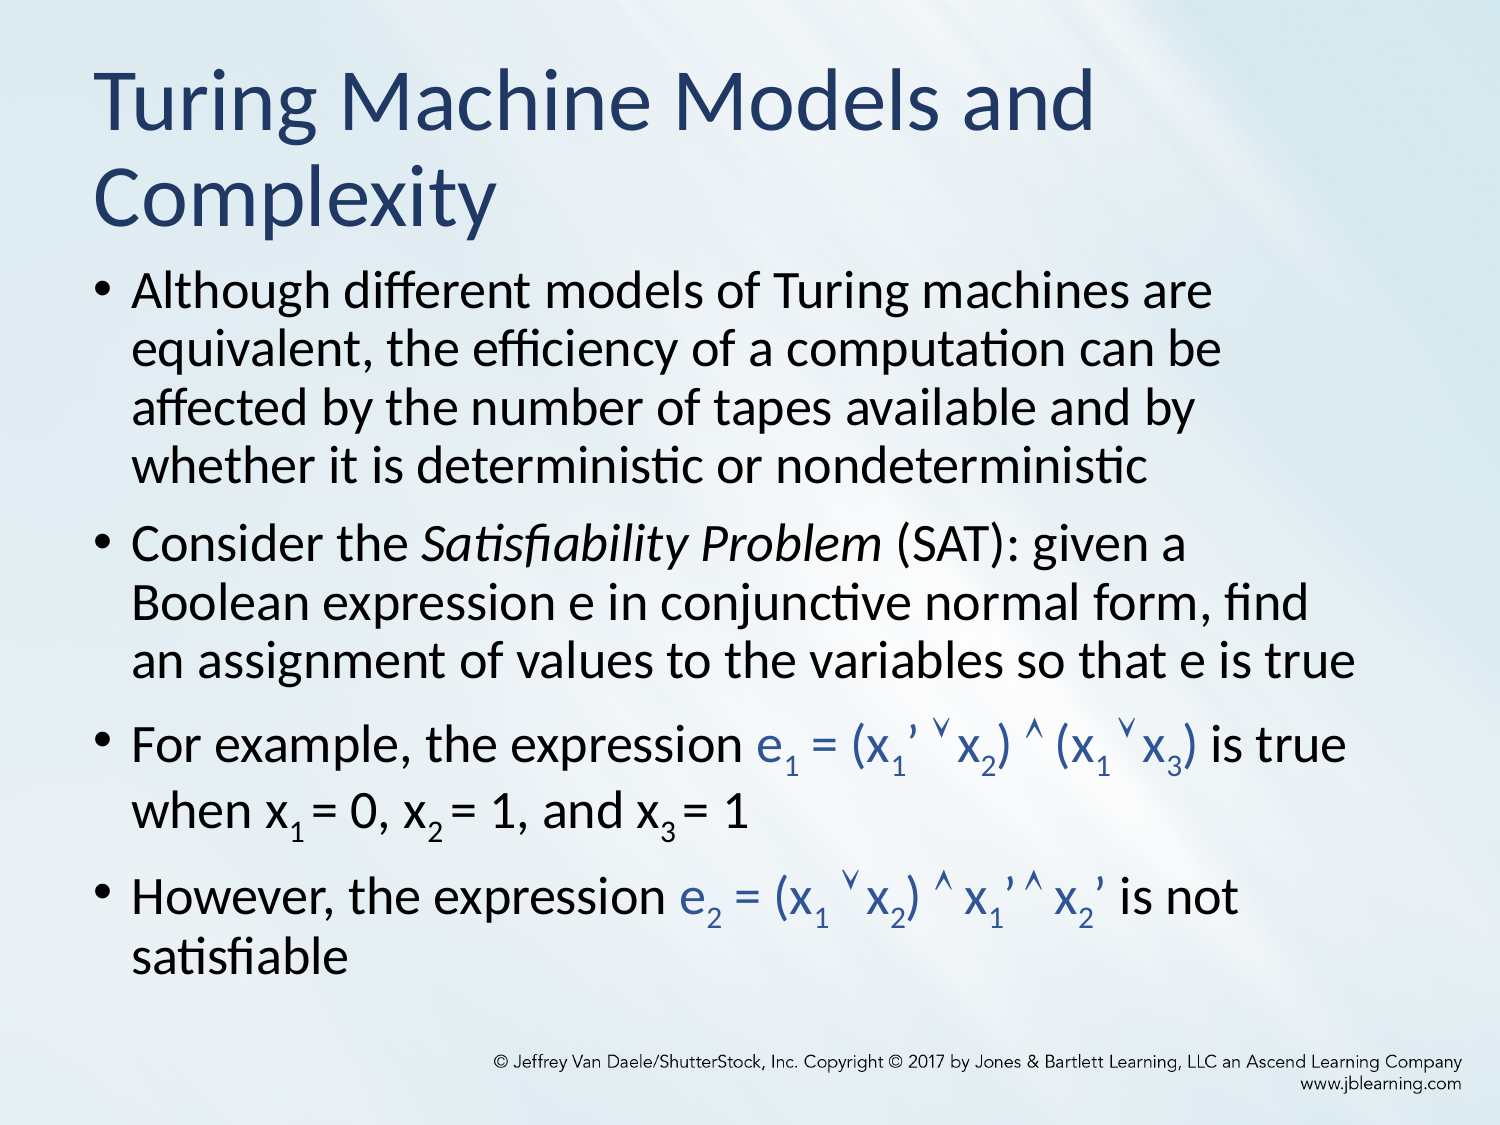

# Turing Machine Models and Complexity
Although different models of Turing machines are equivalent, the efficiency of a computation can be affected by the number of tapes available and by whether it is deterministic or nondeterministic
Consider the Satisfiability Problem (SAT): given a Boolean expression e in conjunctive normal form, find an assignment of values to the variables so that e is true
For example, the expression e1 = (x1’ ∨ x2) ∧ (x1 ∨ x3) is true when x1 = 0, x2 = 1, and x3 = 1
However, the expression e2 = (x1 ∨ x2) ∧ x1’ ∧ x2’ is not satisfiable